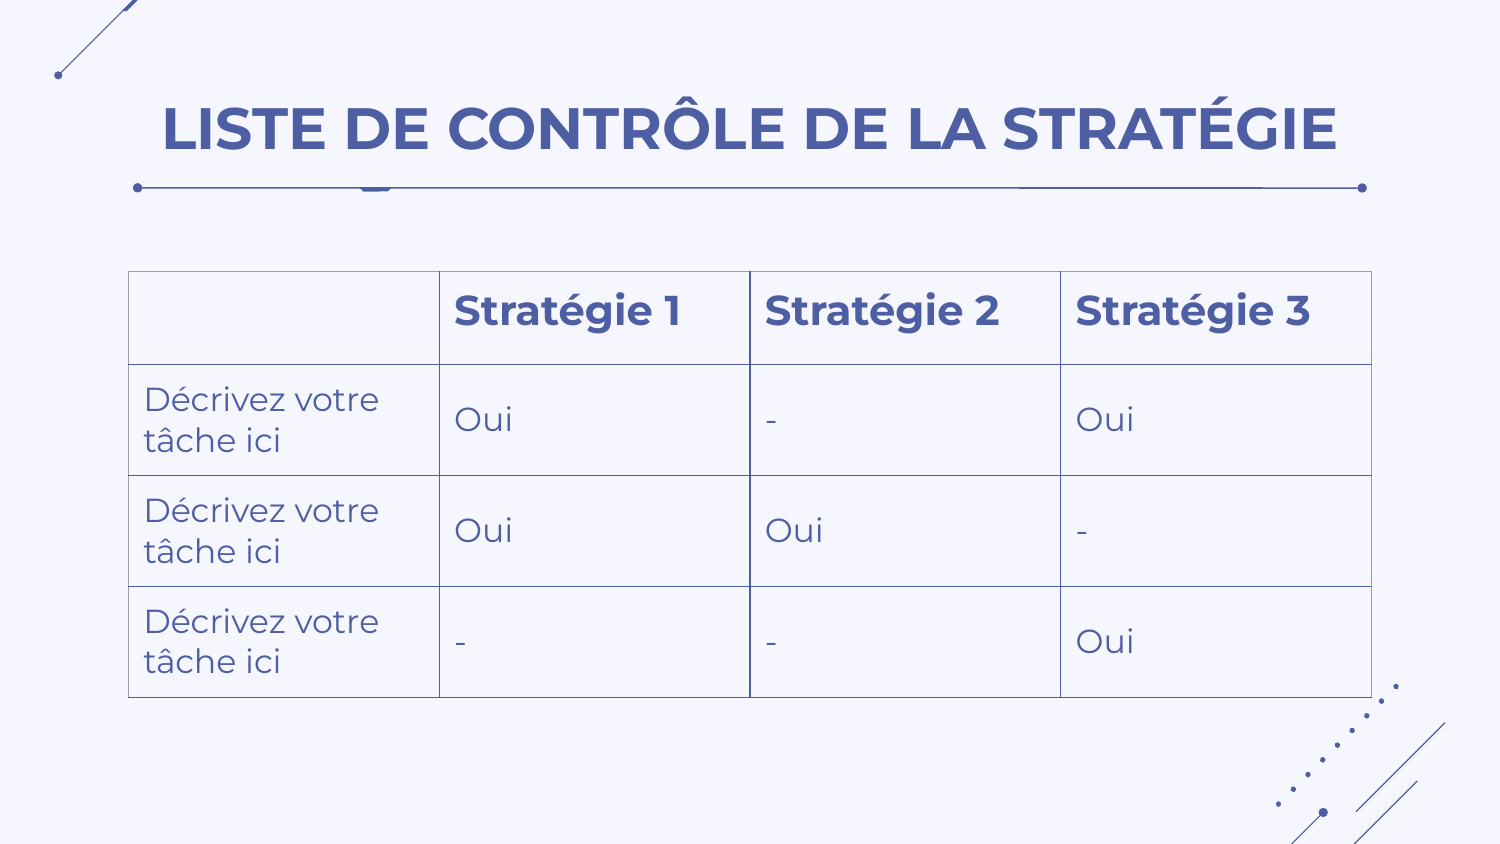

# LISTE DE CONTRÔLE DE LA STRATÉGIE

|  | Stratégie 1 | Stratégie 2 | Stratégie 3 |
| --- | --- | --- | --- |
| Décrivez votre tâche ici | Oui | - | Oui |
| Décrivez votre tâche ici | Oui | Oui | - |
| Décrivez votre tâche ici | - | - | Oui |